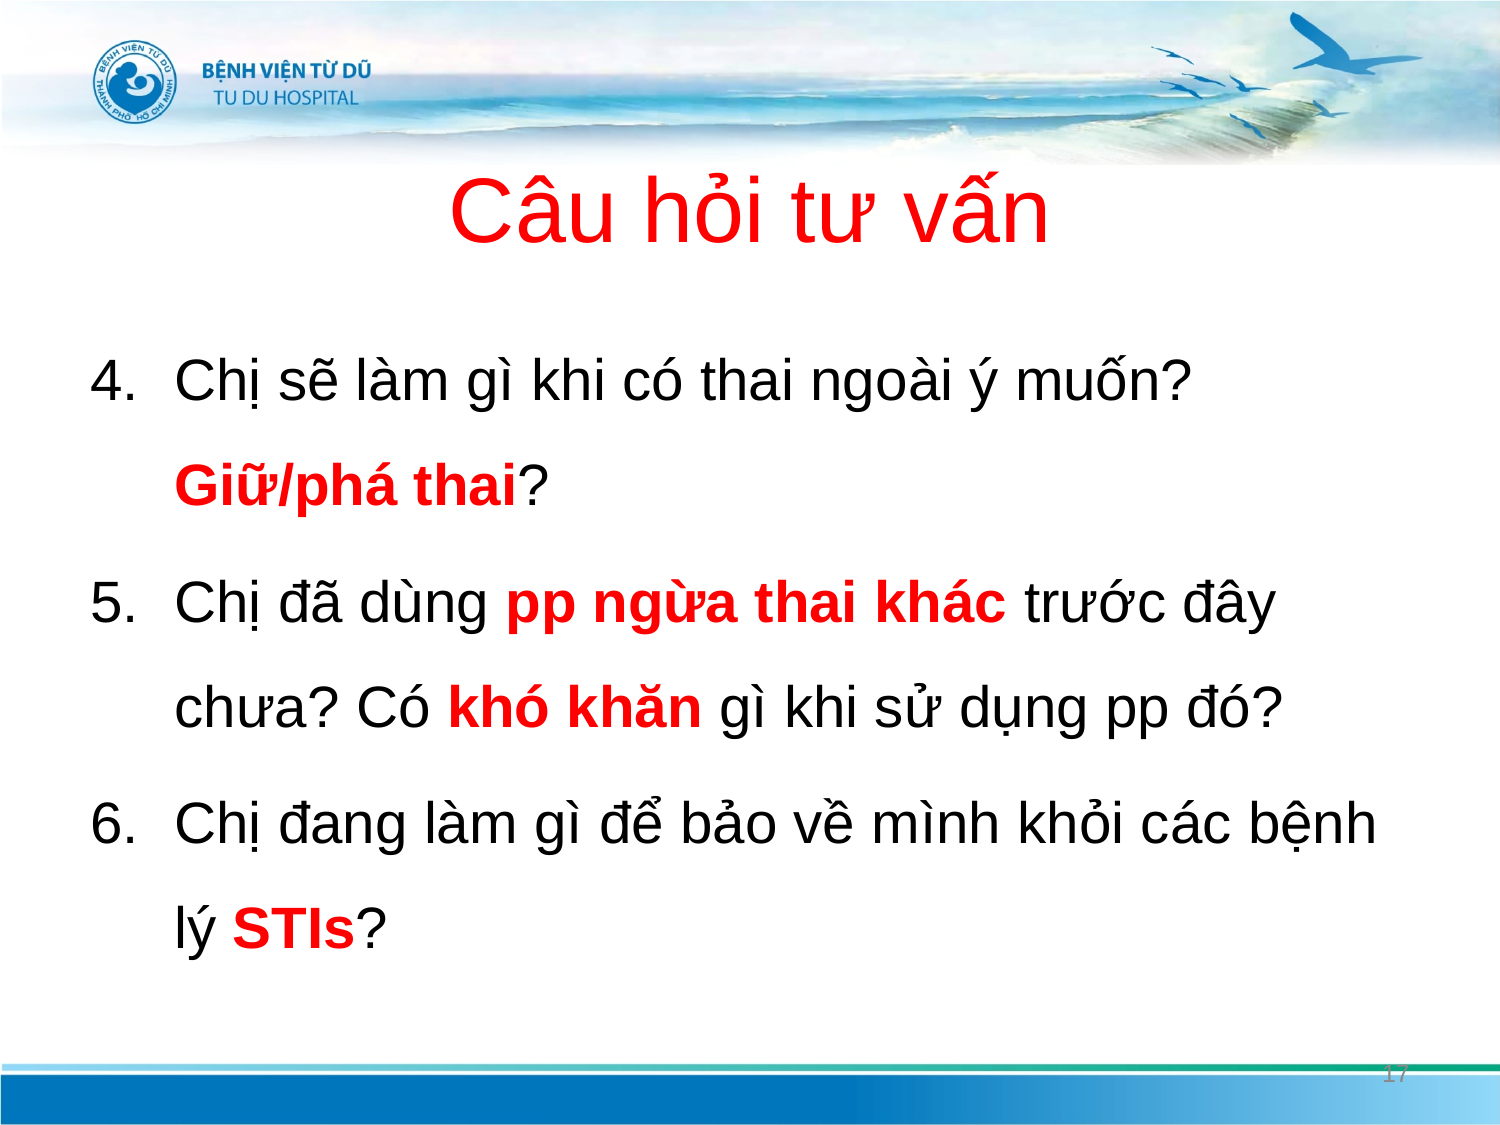

# Câu hỏi tư vấn
Chị sẽ làm gì khi có thai ngoài ý muốn? Giữ/phá thai?
Chị đã dùng pp ngừa thai khác trước đây chưa? Có khó khăn gì khi sử dụng pp đó?
Chị đang làm gì để bảo về mình khỏi các bệnh lý STIs?

17